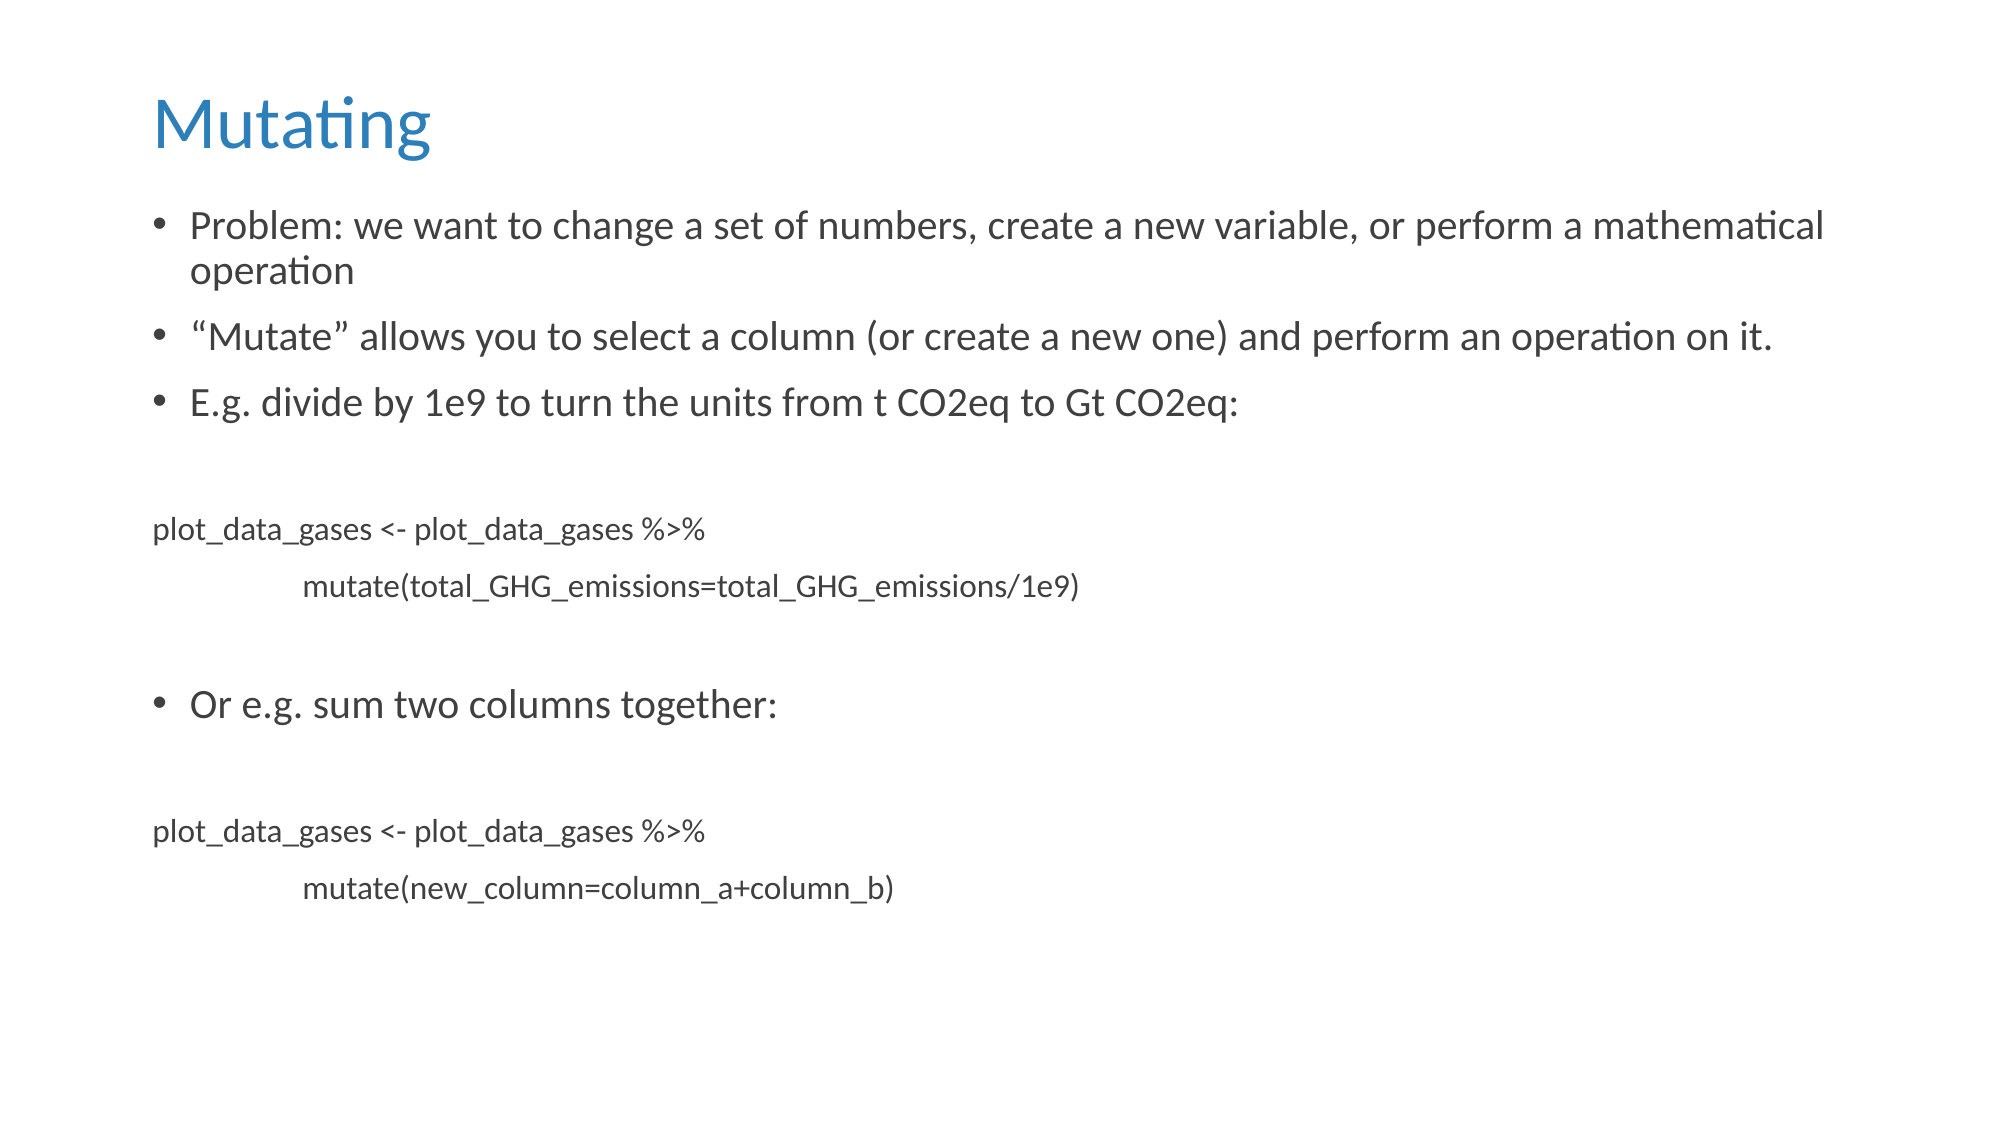

# Mutating
Problem: we want to change a set of numbers, create a new variable, or perform a mathematical operation
“Mutate” allows you to select a column (or create a new one) and perform an operation on it.
E.g. divide by 1e9 to turn the units from t CO2eq to Gt CO2eq:

plot_data_gases <- plot_data_gases %>%
	mutate(total_GHG_emissions=total_GHG_emissions/1e9)

Or e.g. sum two columns together:

plot_data_gases <- plot_data_gases %>%
	mutate(new_column=column_a+column_b)